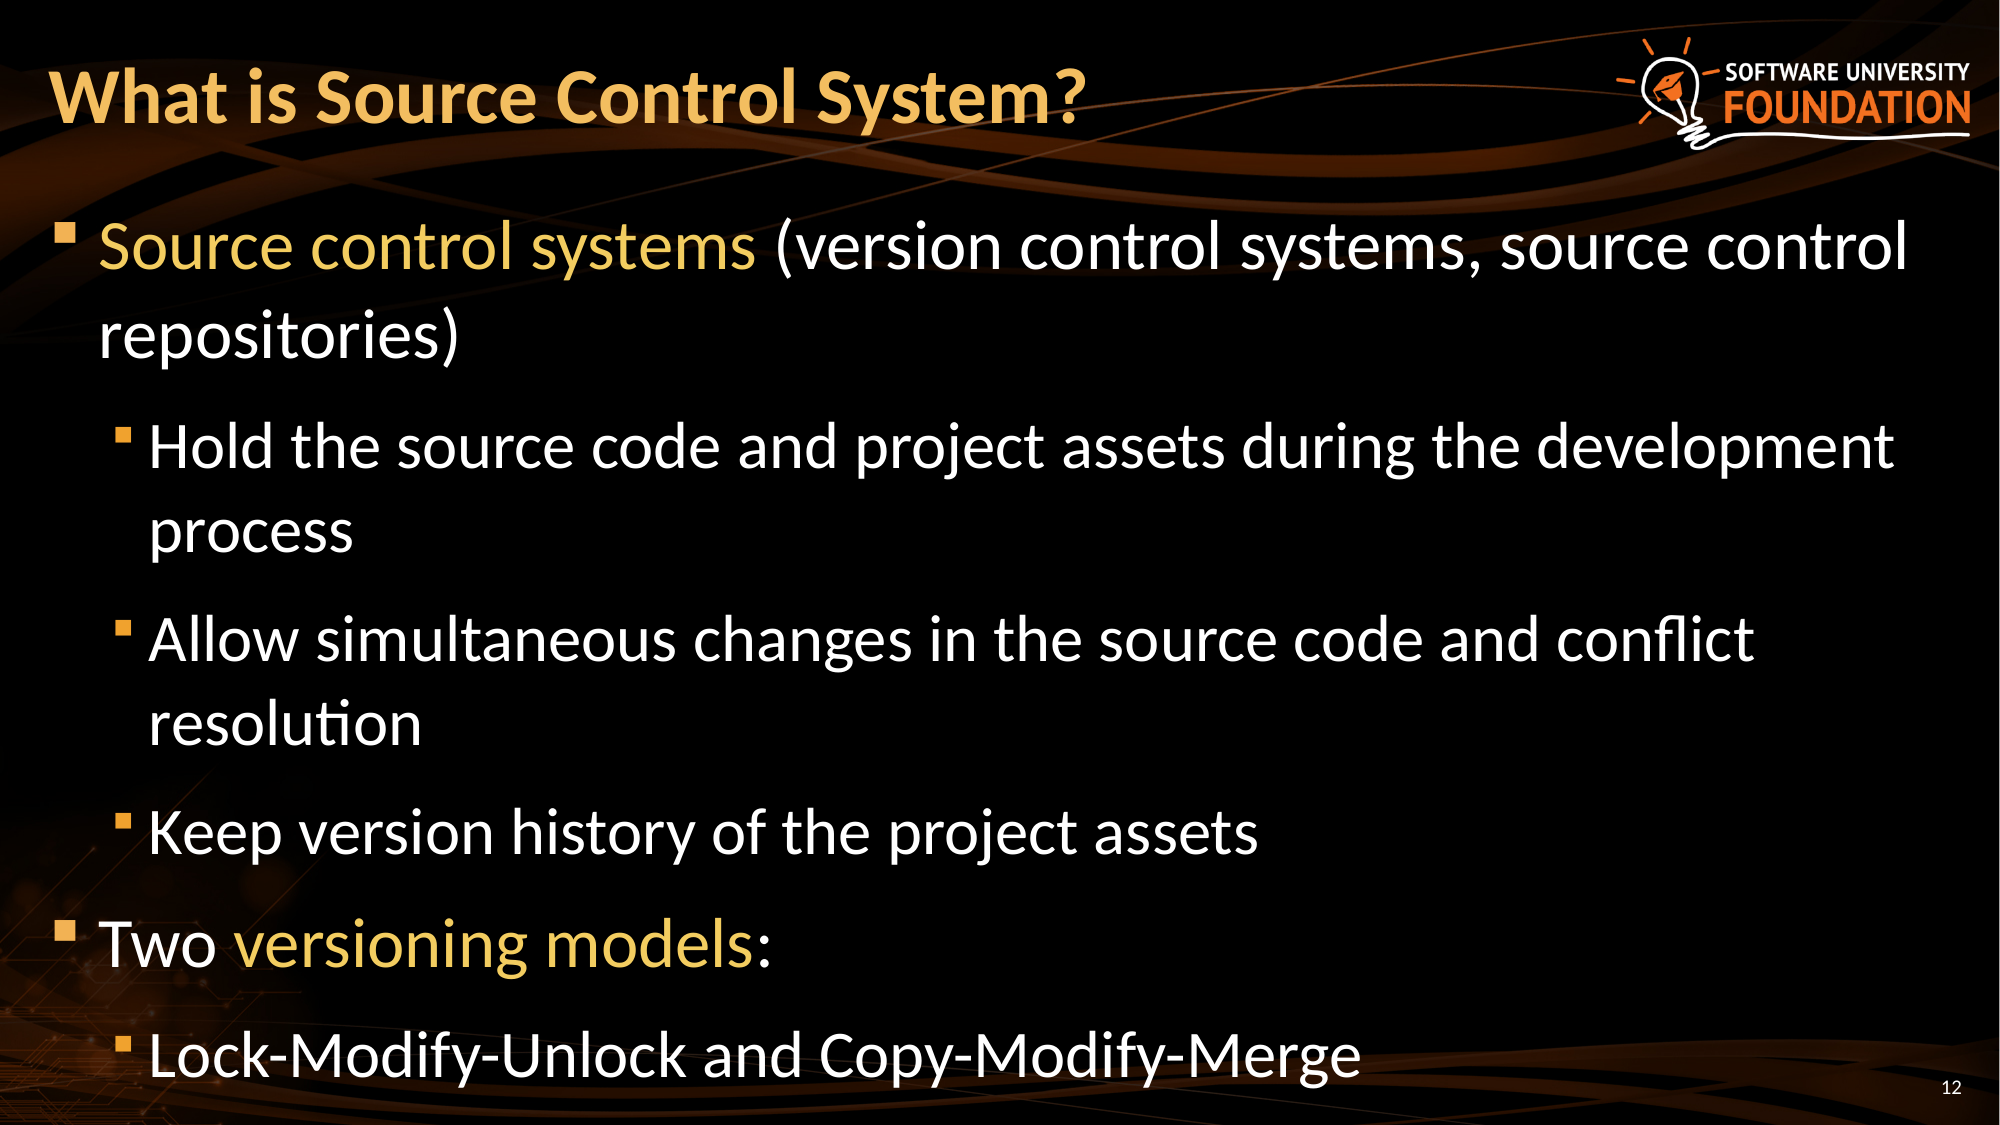

# What is Source Control System?
Source control systems (version control systems, source control repositories)
Hold the source code and project assets during the development process
Allow simultaneous changes in the source code and conflict resolution
Keep version history of the project assets
Two versioning models:
Lock-Modify-Unlock and Copy-Modify-Merge
12